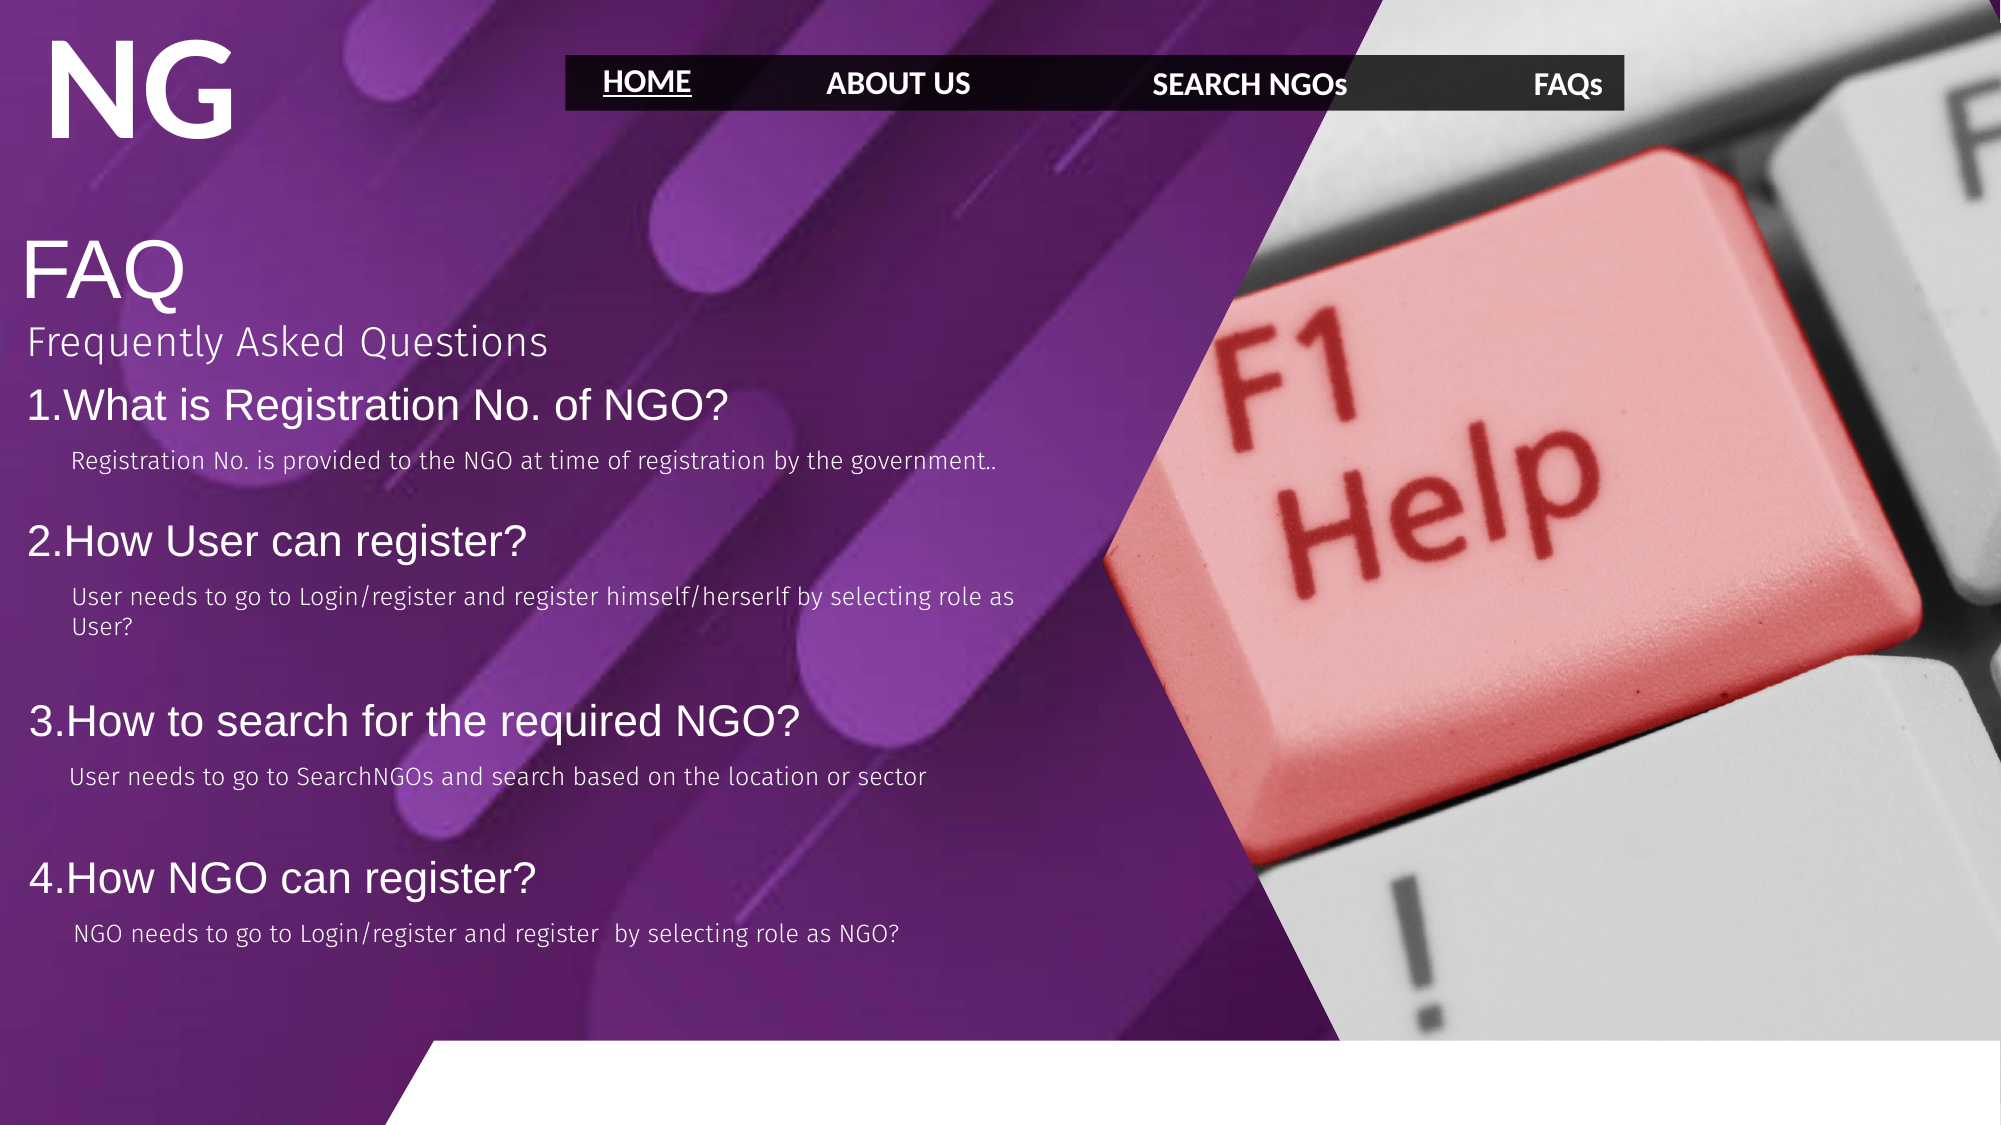

NG

HOME
ABOUT US
SEARCH NGOs
FAQs

FAQ
Frequently Asked Questions
1.What is Registration No. of NGO?
Registration No. is provided to the NGO at time of registration by the government..
2.How User can register?
User needs to go to Login/register and register himself/herserlf by selecting role as User?
3.How to search for the required NGO?
User needs to go to SearchNGOs and search based on the location or sector
4.How NGO can register?
NGO needs to go to Login/register and register  by selecting role as NGO?